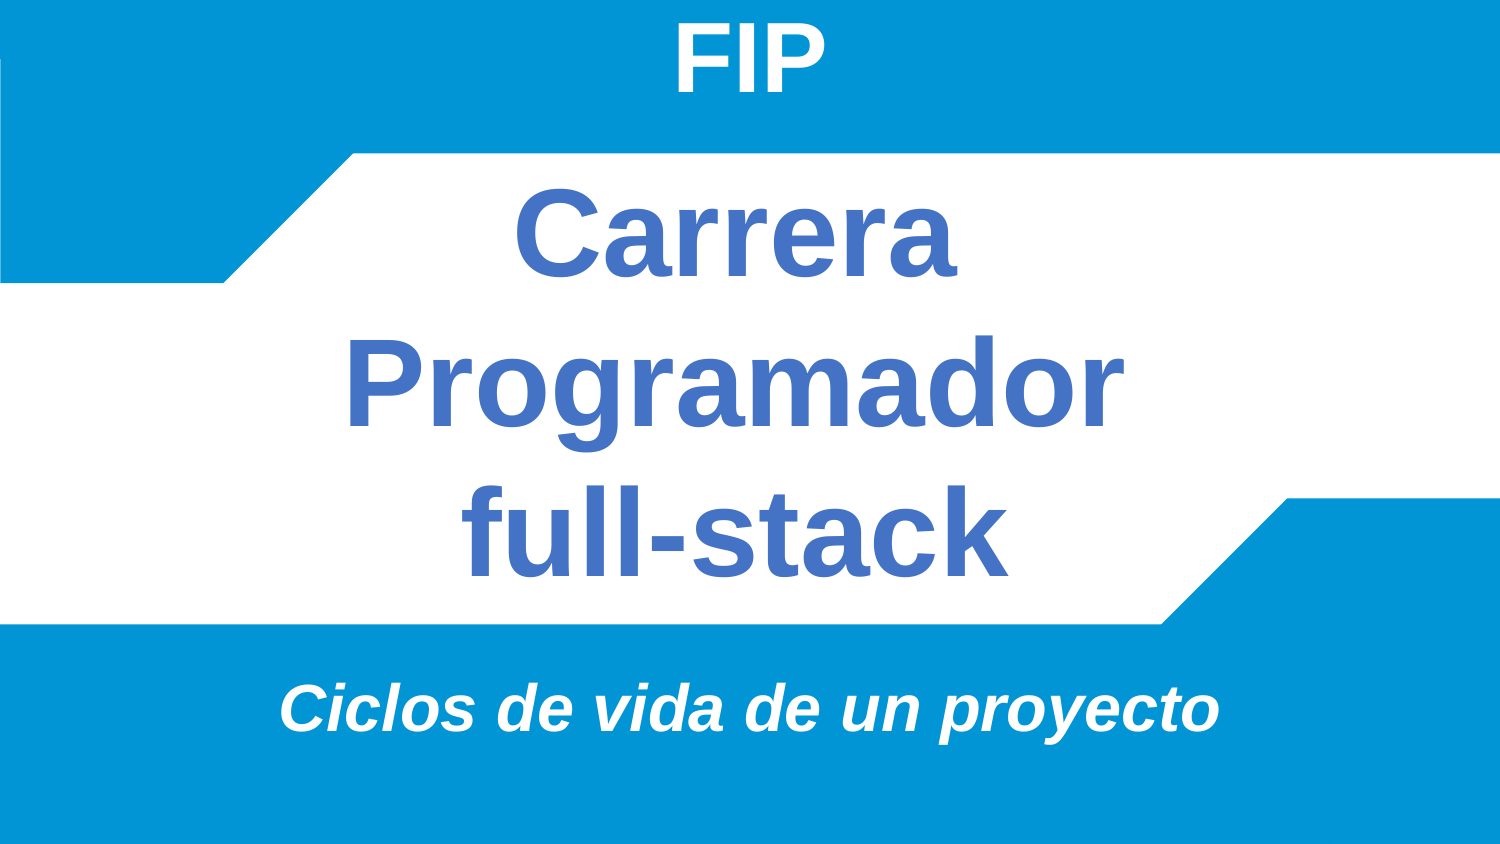

# FIP
Ciclos de vida de un proyecto